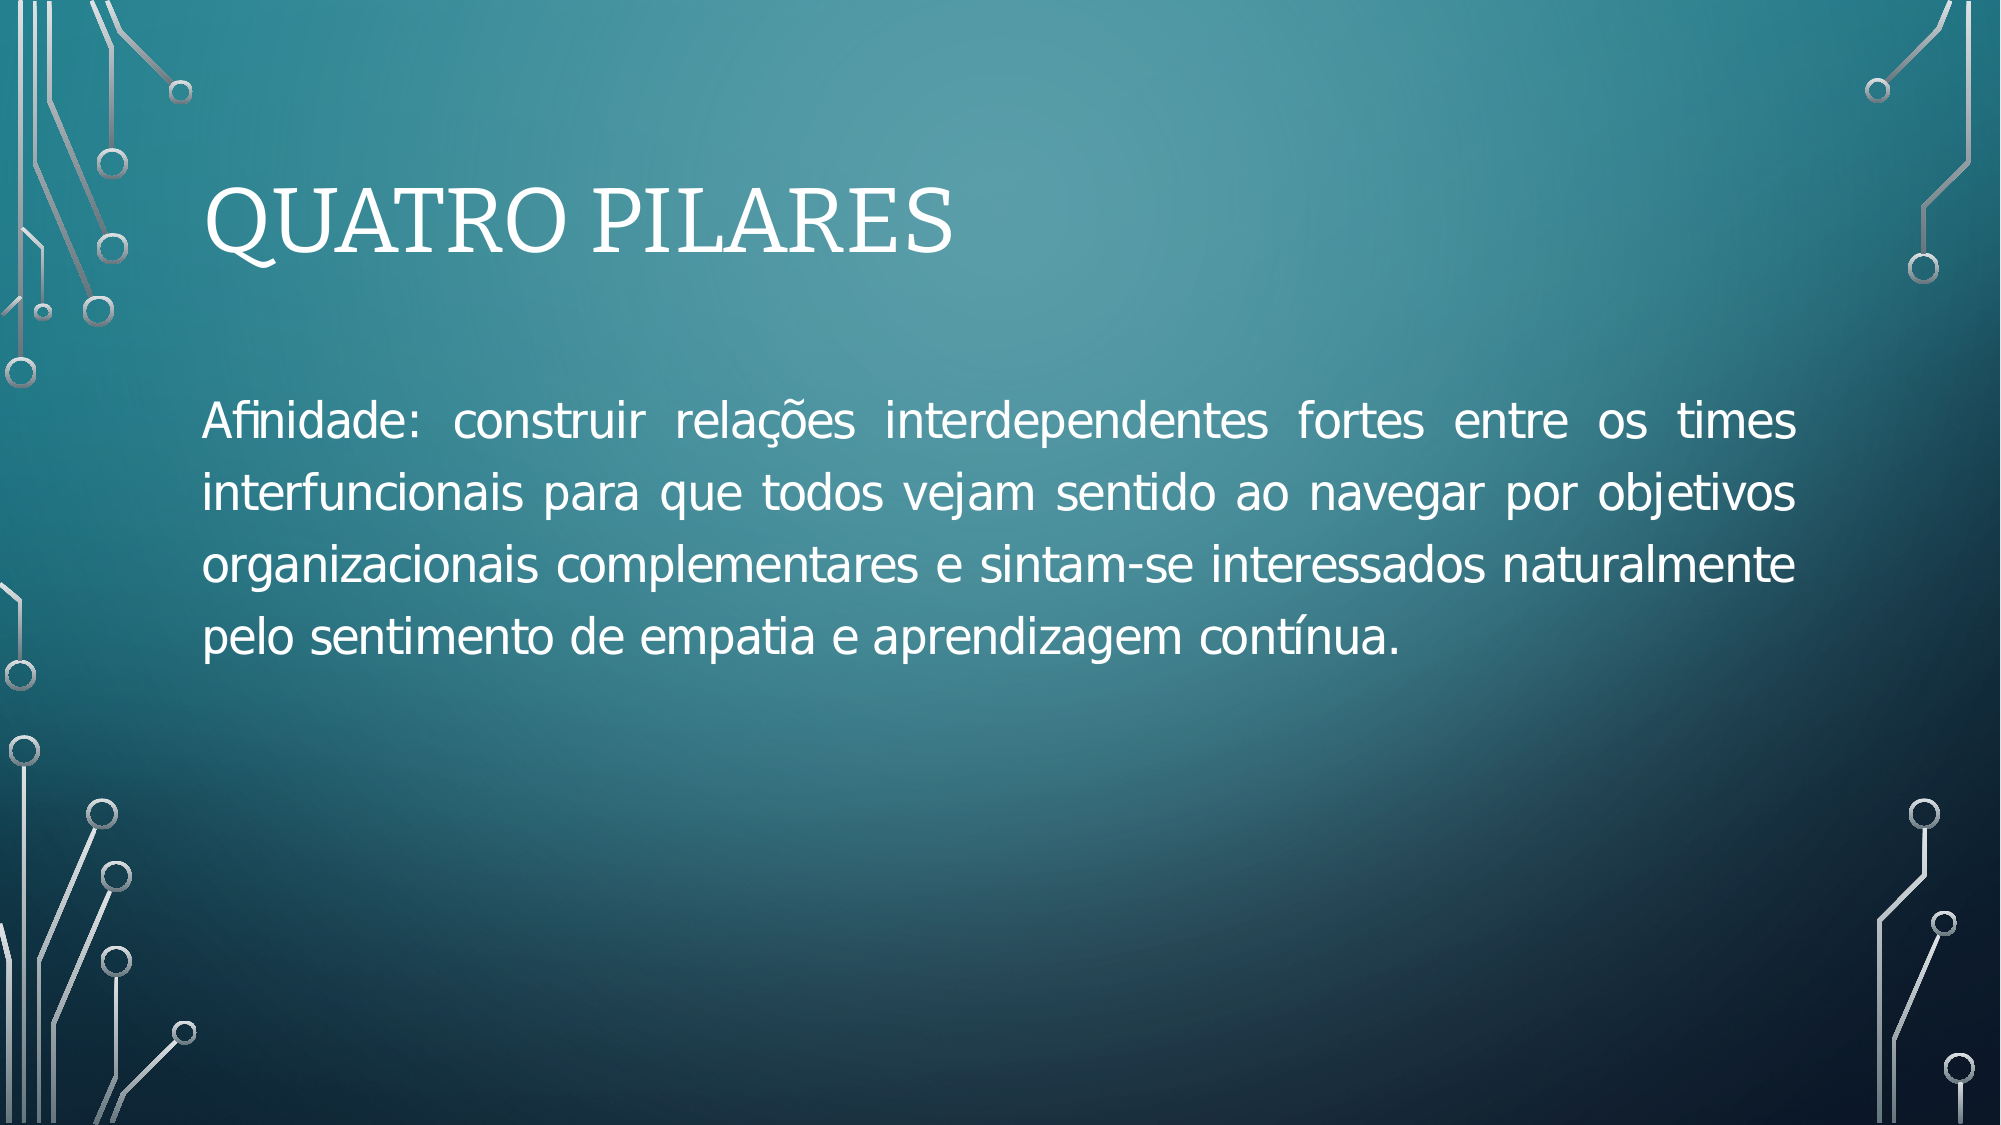

# Quatro Pilares
Afinidade: construir relações interdependentes fortes entre os times interfuncionais para que todos vejam sentido ao navegar por objetivos organizacionais complementares e sintam-se interessados naturalmente pelo sentimento de empatia e aprendizagem contínua.